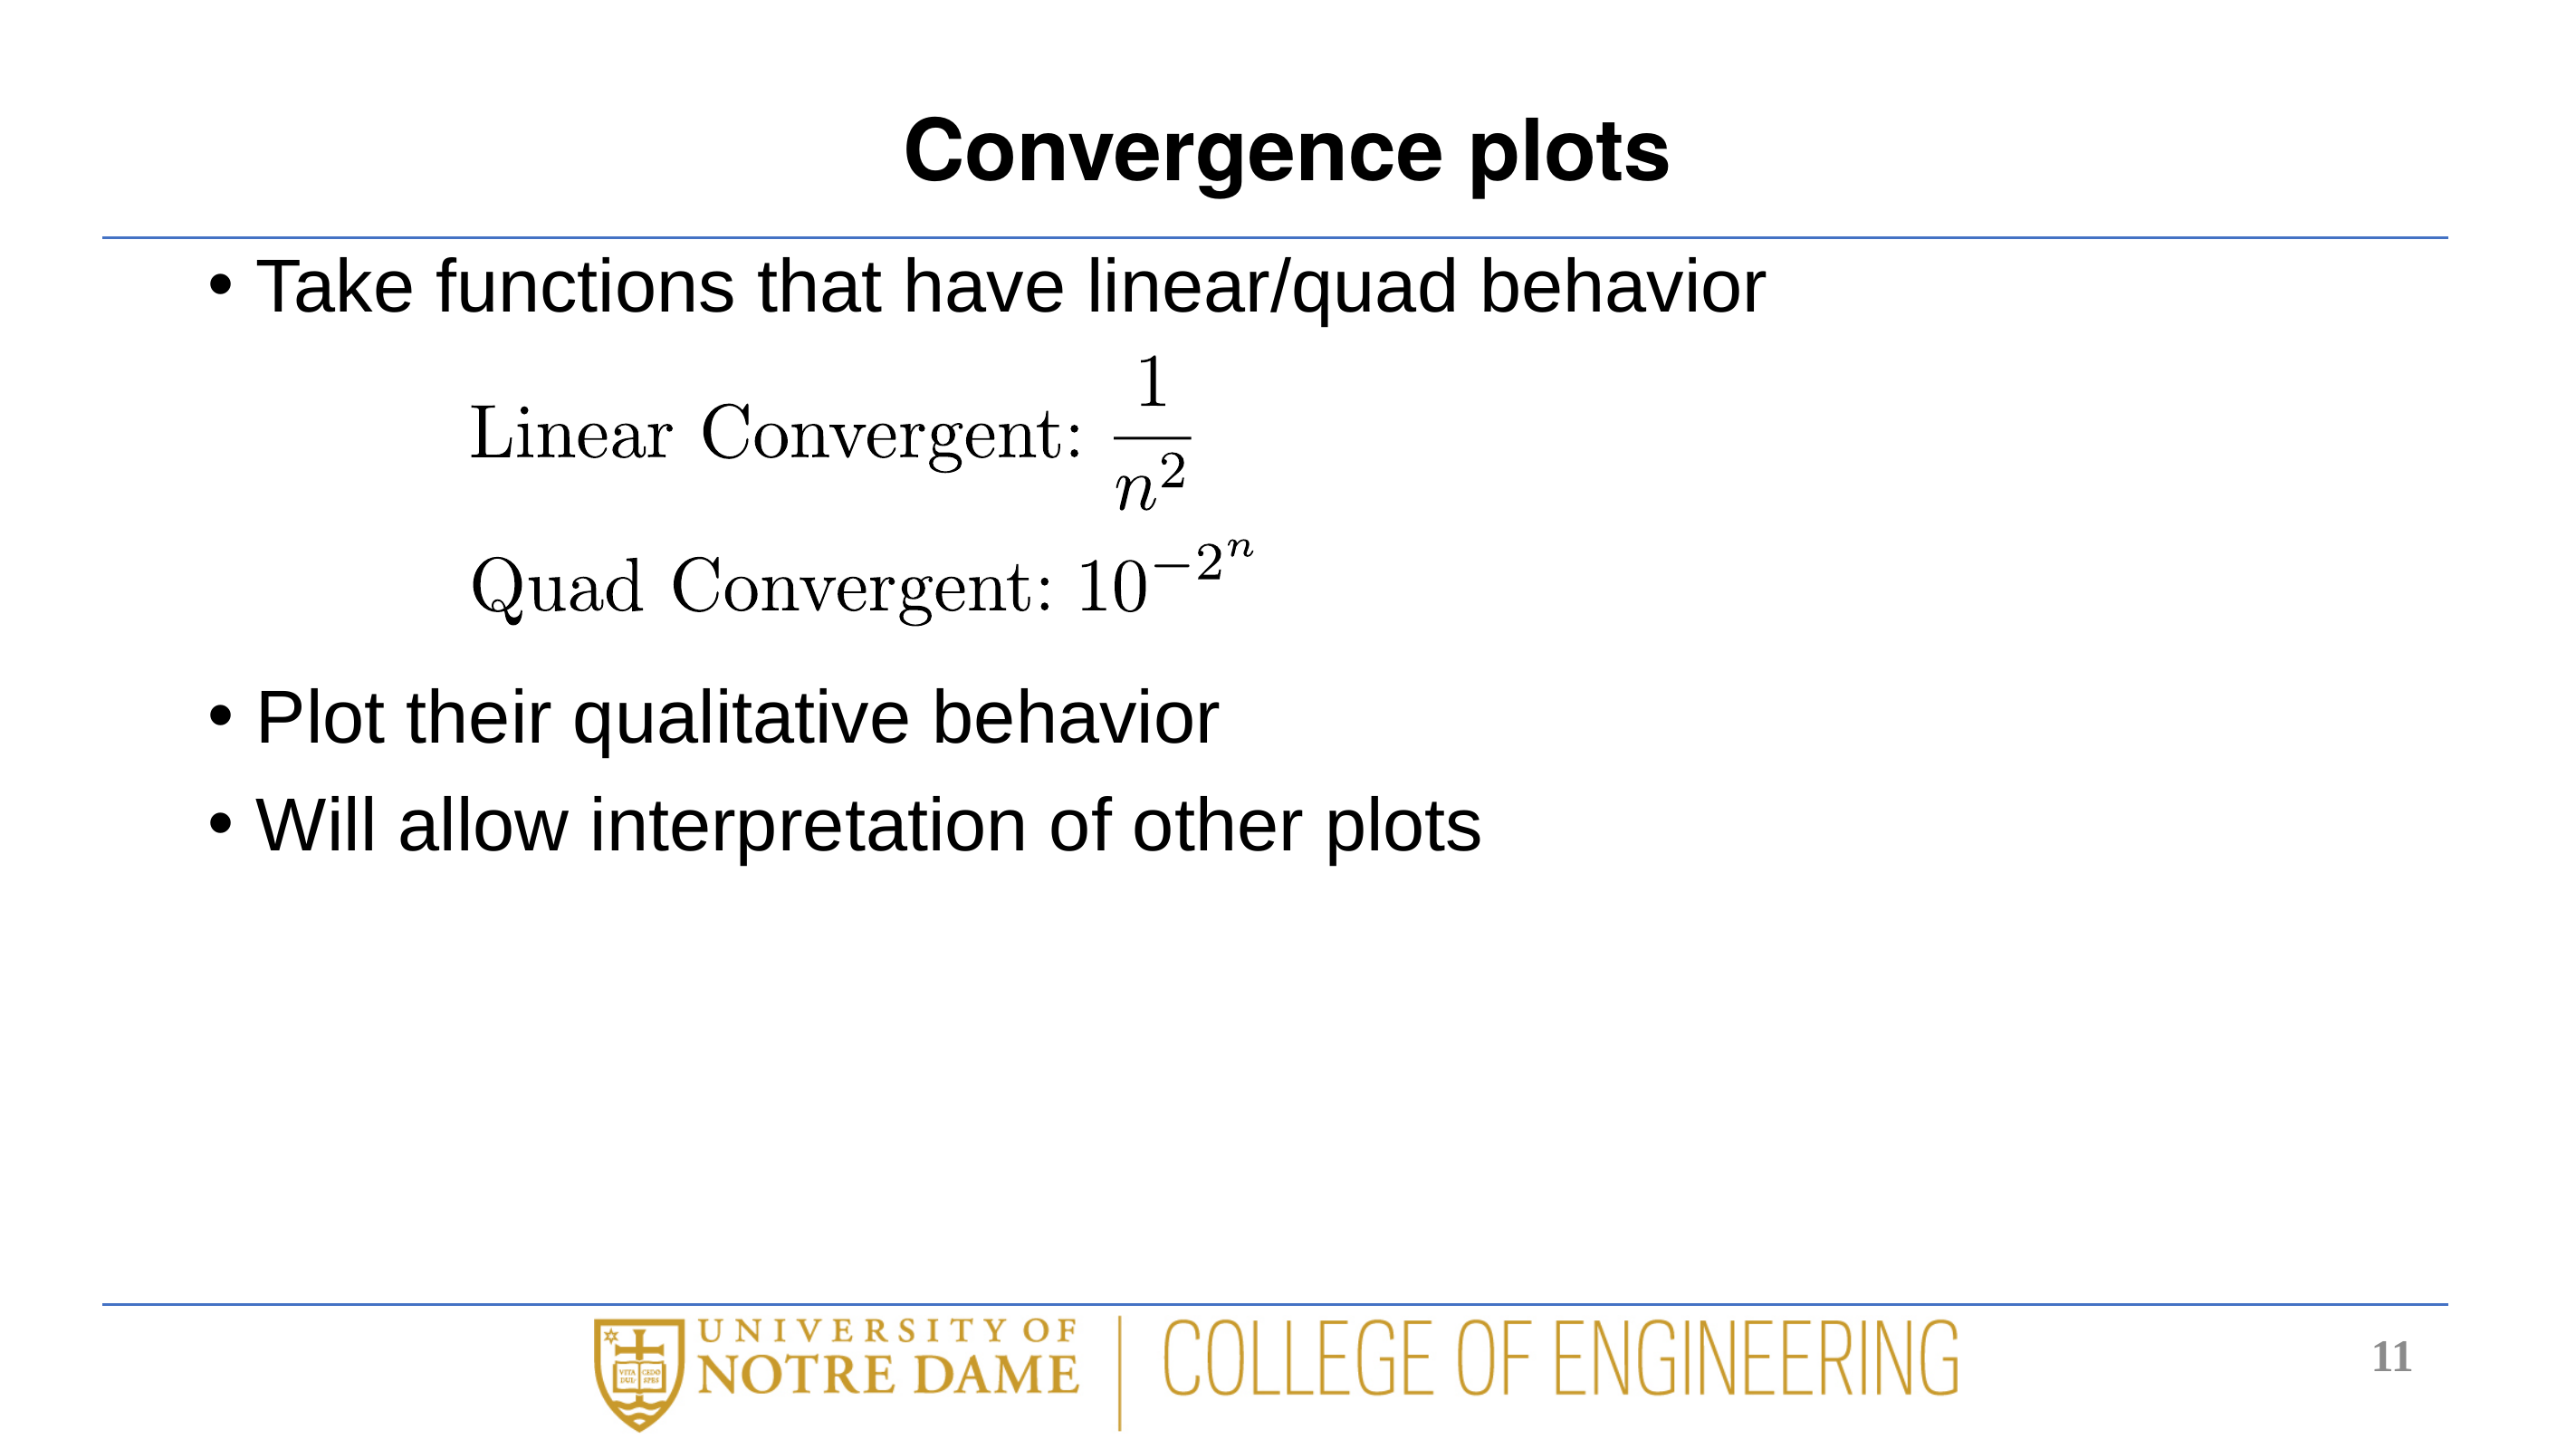

# Convergence plots
Take functions that have linear/quad behavior

Plot their qualitative behavior
Will allow interpretation of other plots

11